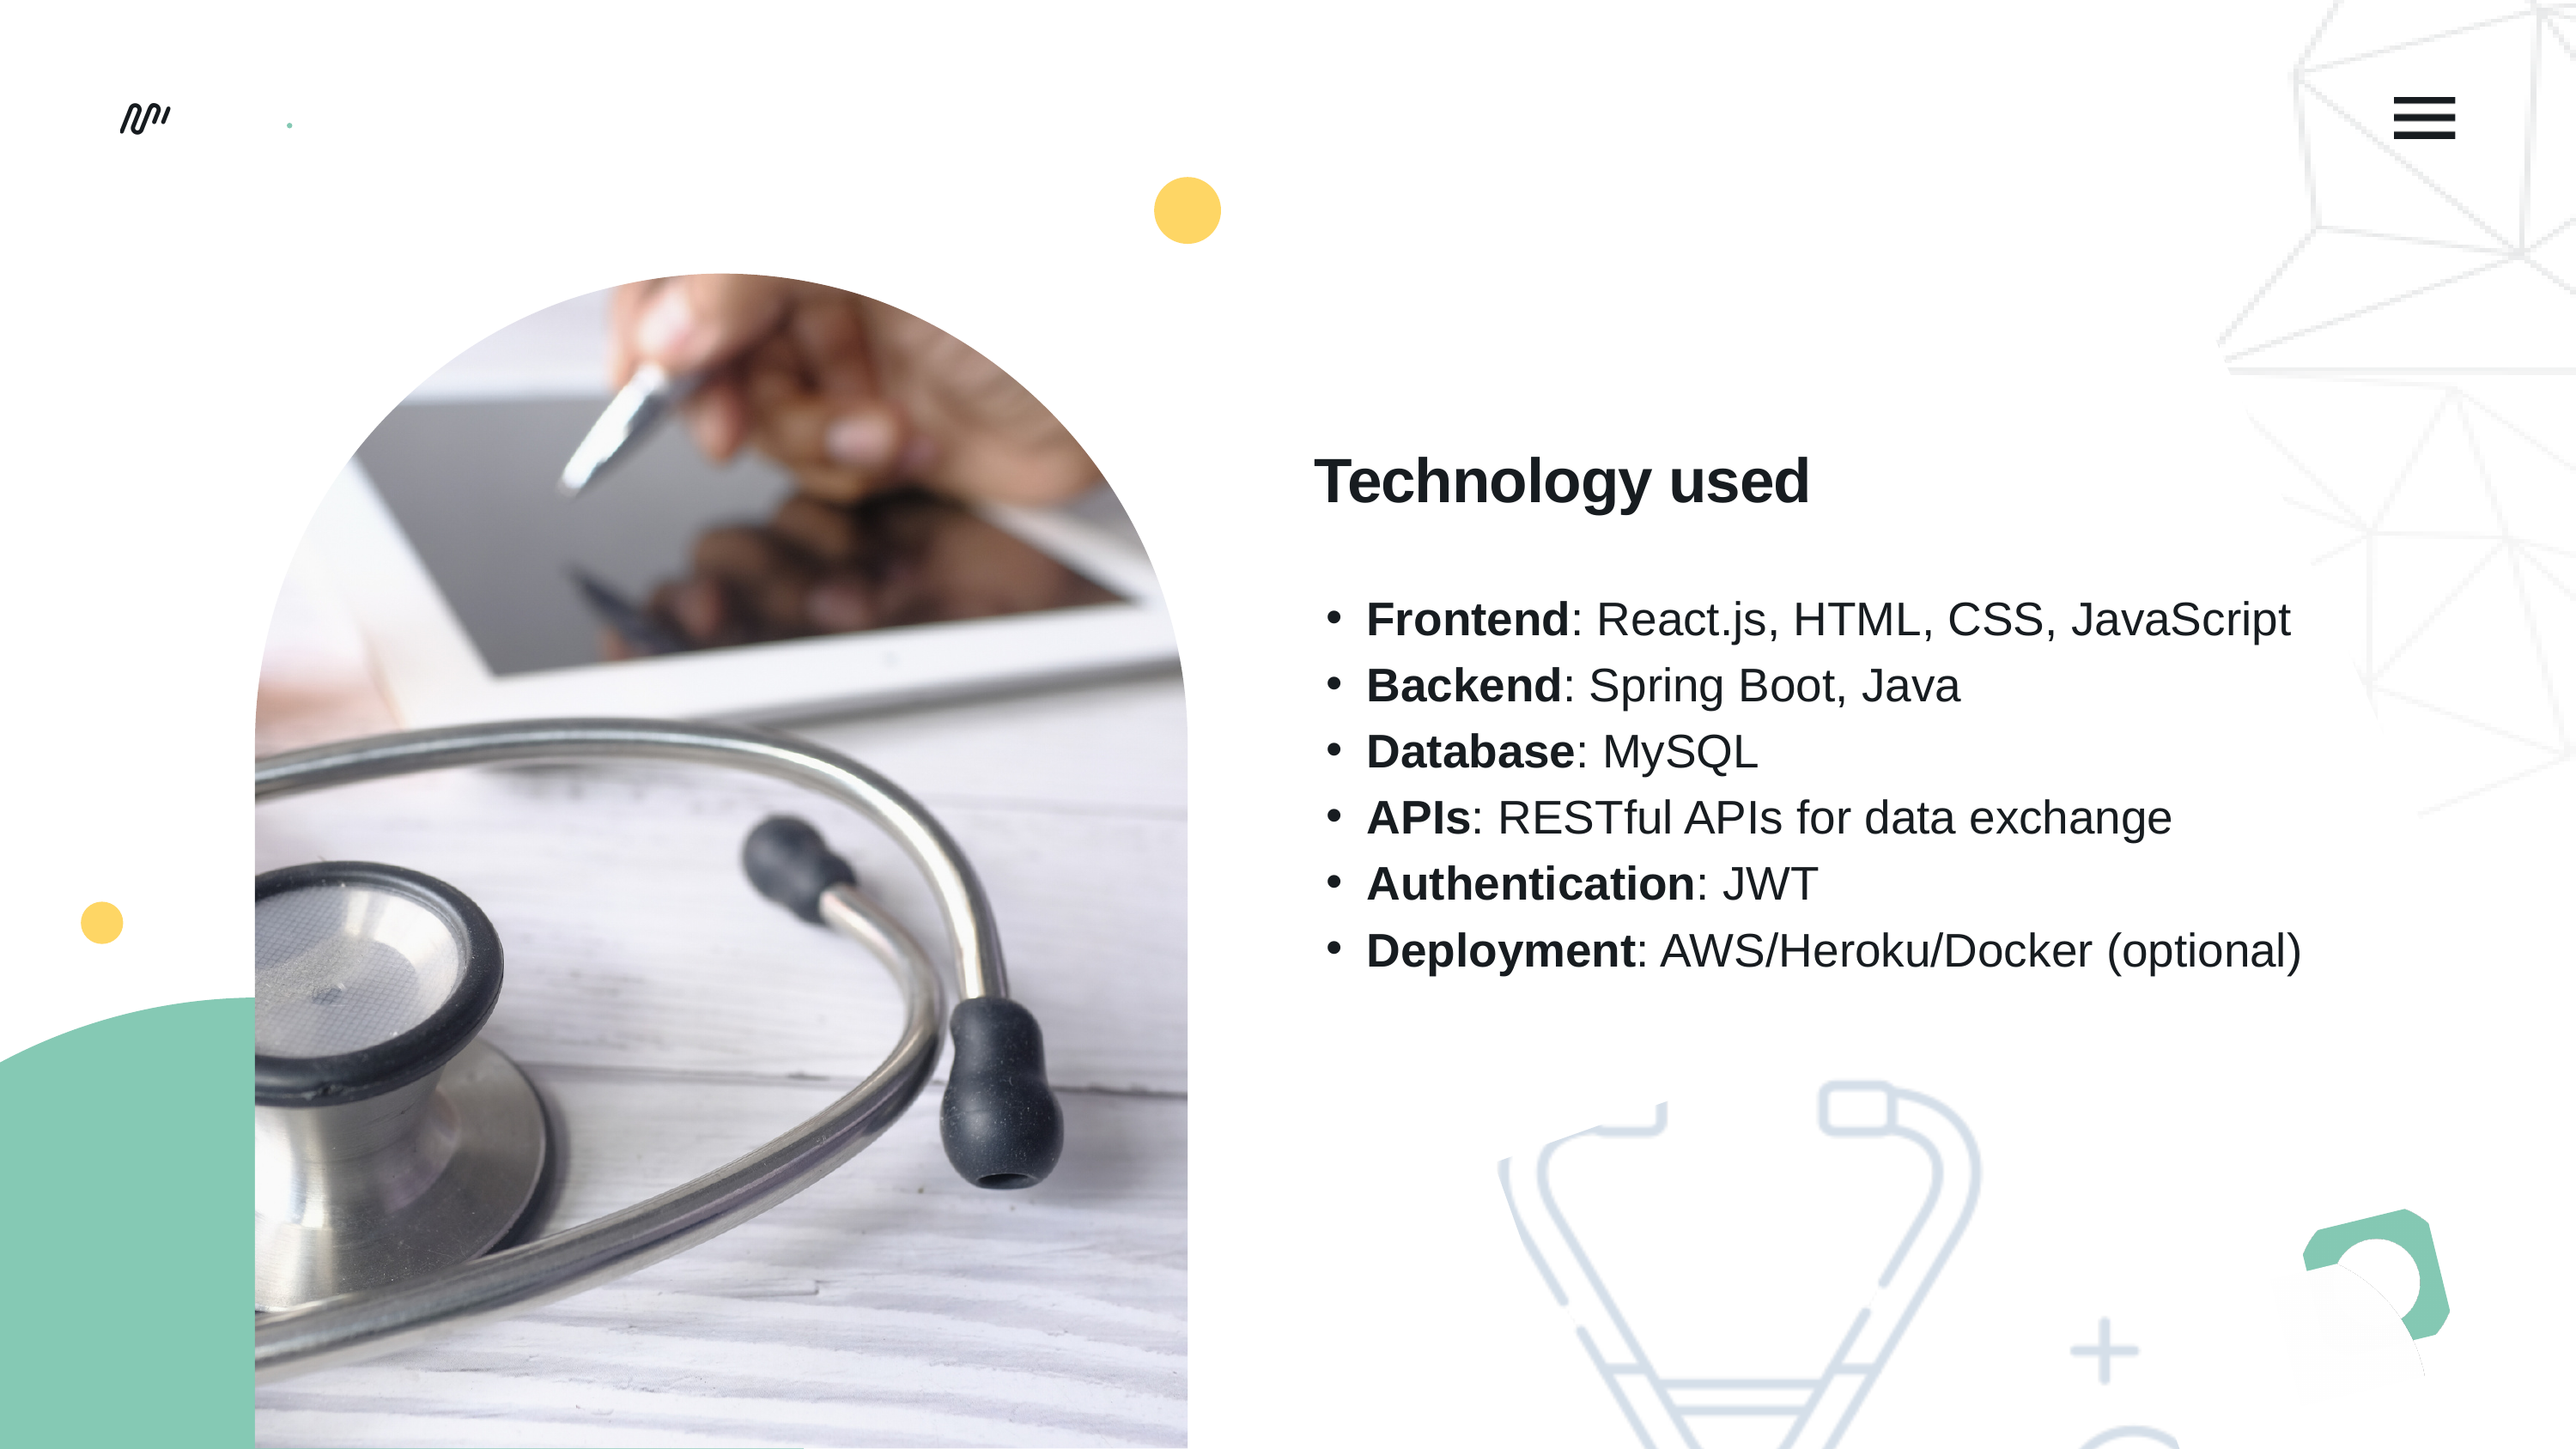

Technology used
Frontend: React.js, HTML, CSS, JavaScript
Backend: Spring Boot, Java
Database: MySQL
APIs: RESTful APIs for data exchange
Authentication: JWT
Deployment: AWS/Heroku/Docker (optional)